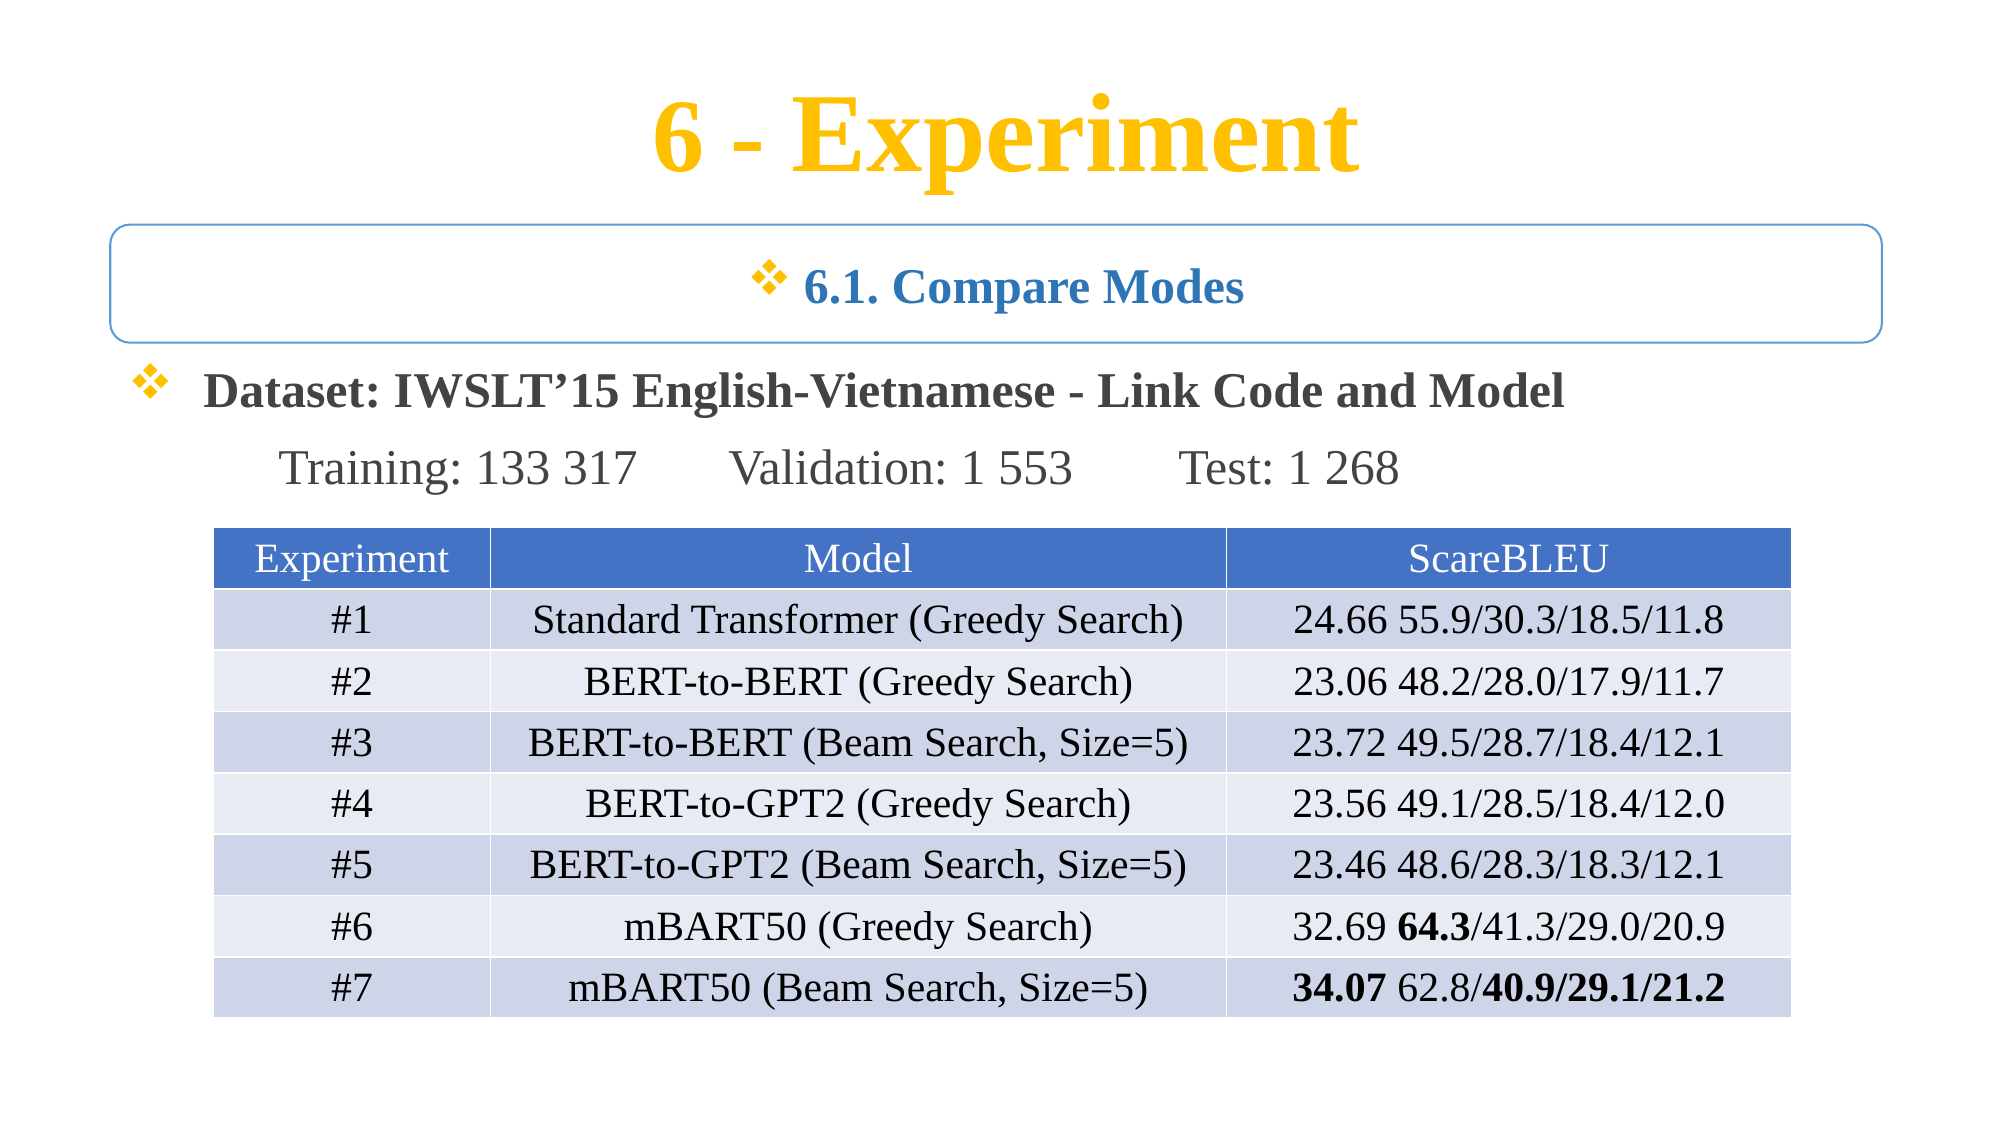

6 - Experiment
6.1. Compare Modes
Dataset: IWSLT’15 English-Vietnamese - Link Code and Model
	Training: 133 317	Validation: 1 553	Test: 1 268
| Experiment | Model | ScareBLEU |
| --- | --- | --- |
| #1 | Standard Transformer (Greedy Search) | 24.66 55.9/30.3/18.5/11.8 |
| #2 | BERT-to-BERT (Greedy Search) | 23.06 48.2/28.0/17.9/11.7 |
| #3 | BERT-to-BERT (Beam Search, Size=5) | 23.72 49.5/28.7/18.4/12.1 |
| #4 | BERT-to-GPT2 (Greedy Search) | 23.56 49.1/28.5/18.4/12.0 |
| #5 | BERT-to-GPT2 (Beam Search, Size=5) | 23.46 48.6/28.3/18.3/12.1 |
| #6 | mBART50 (Greedy Search) | 32.69 64.3/41.3/29.0/20.9 |
| #7 | mBART50 (Beam Search, Size=5) | 34.07 62.8/40.9/29.1/21.2 |
79